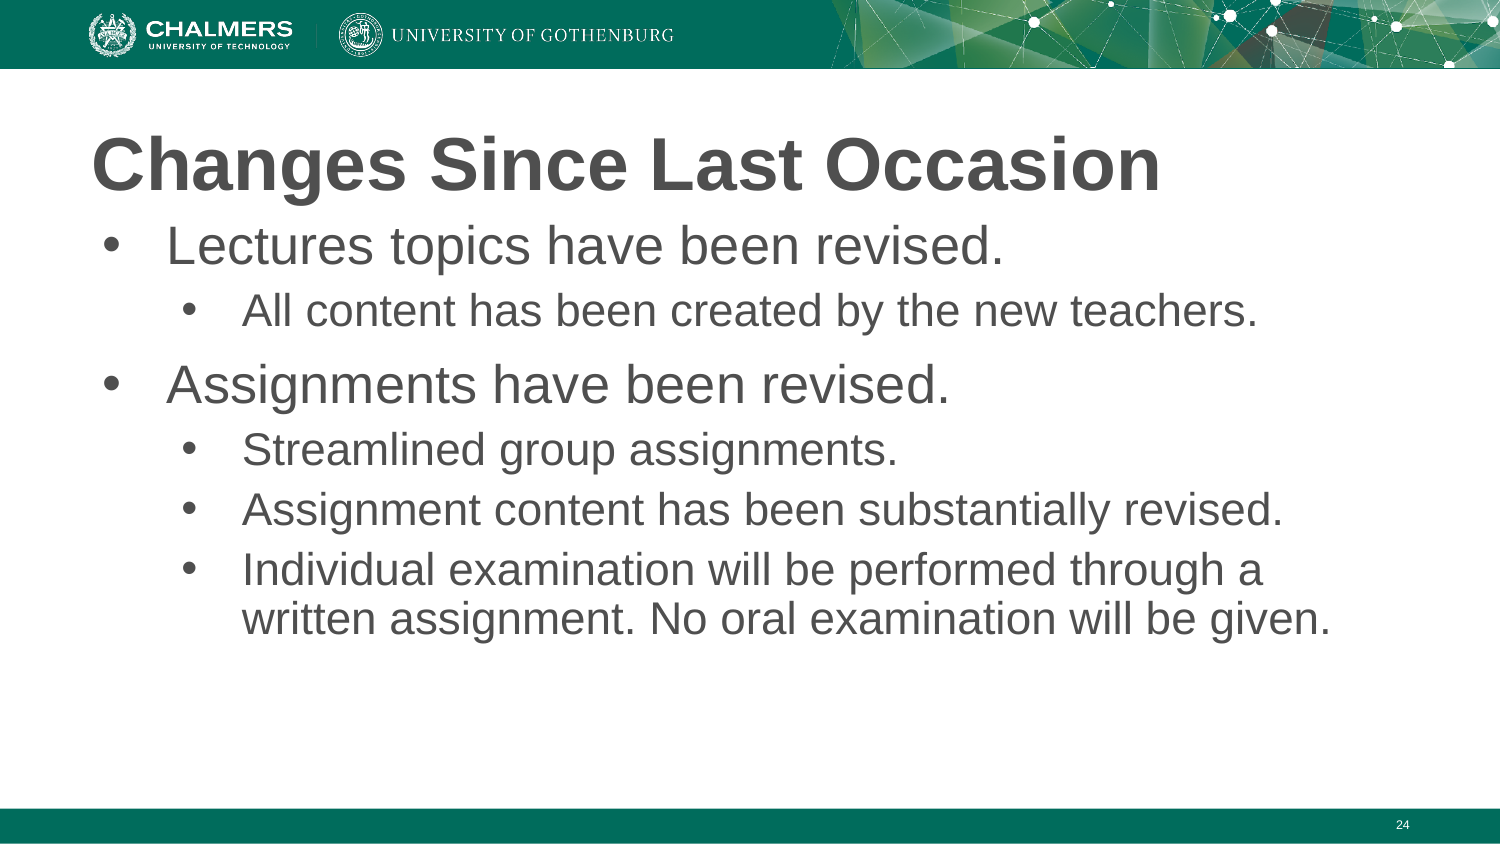

# Changes Since Last Occasion
Lectures topics have been revised.
All content has been created by the new teachers.
Assignments have been revised.
Streamlined group assignments.
Assignment content has been substantially revised.
Individual examination will be performed through a written assignment. No oral examination will be given.
24